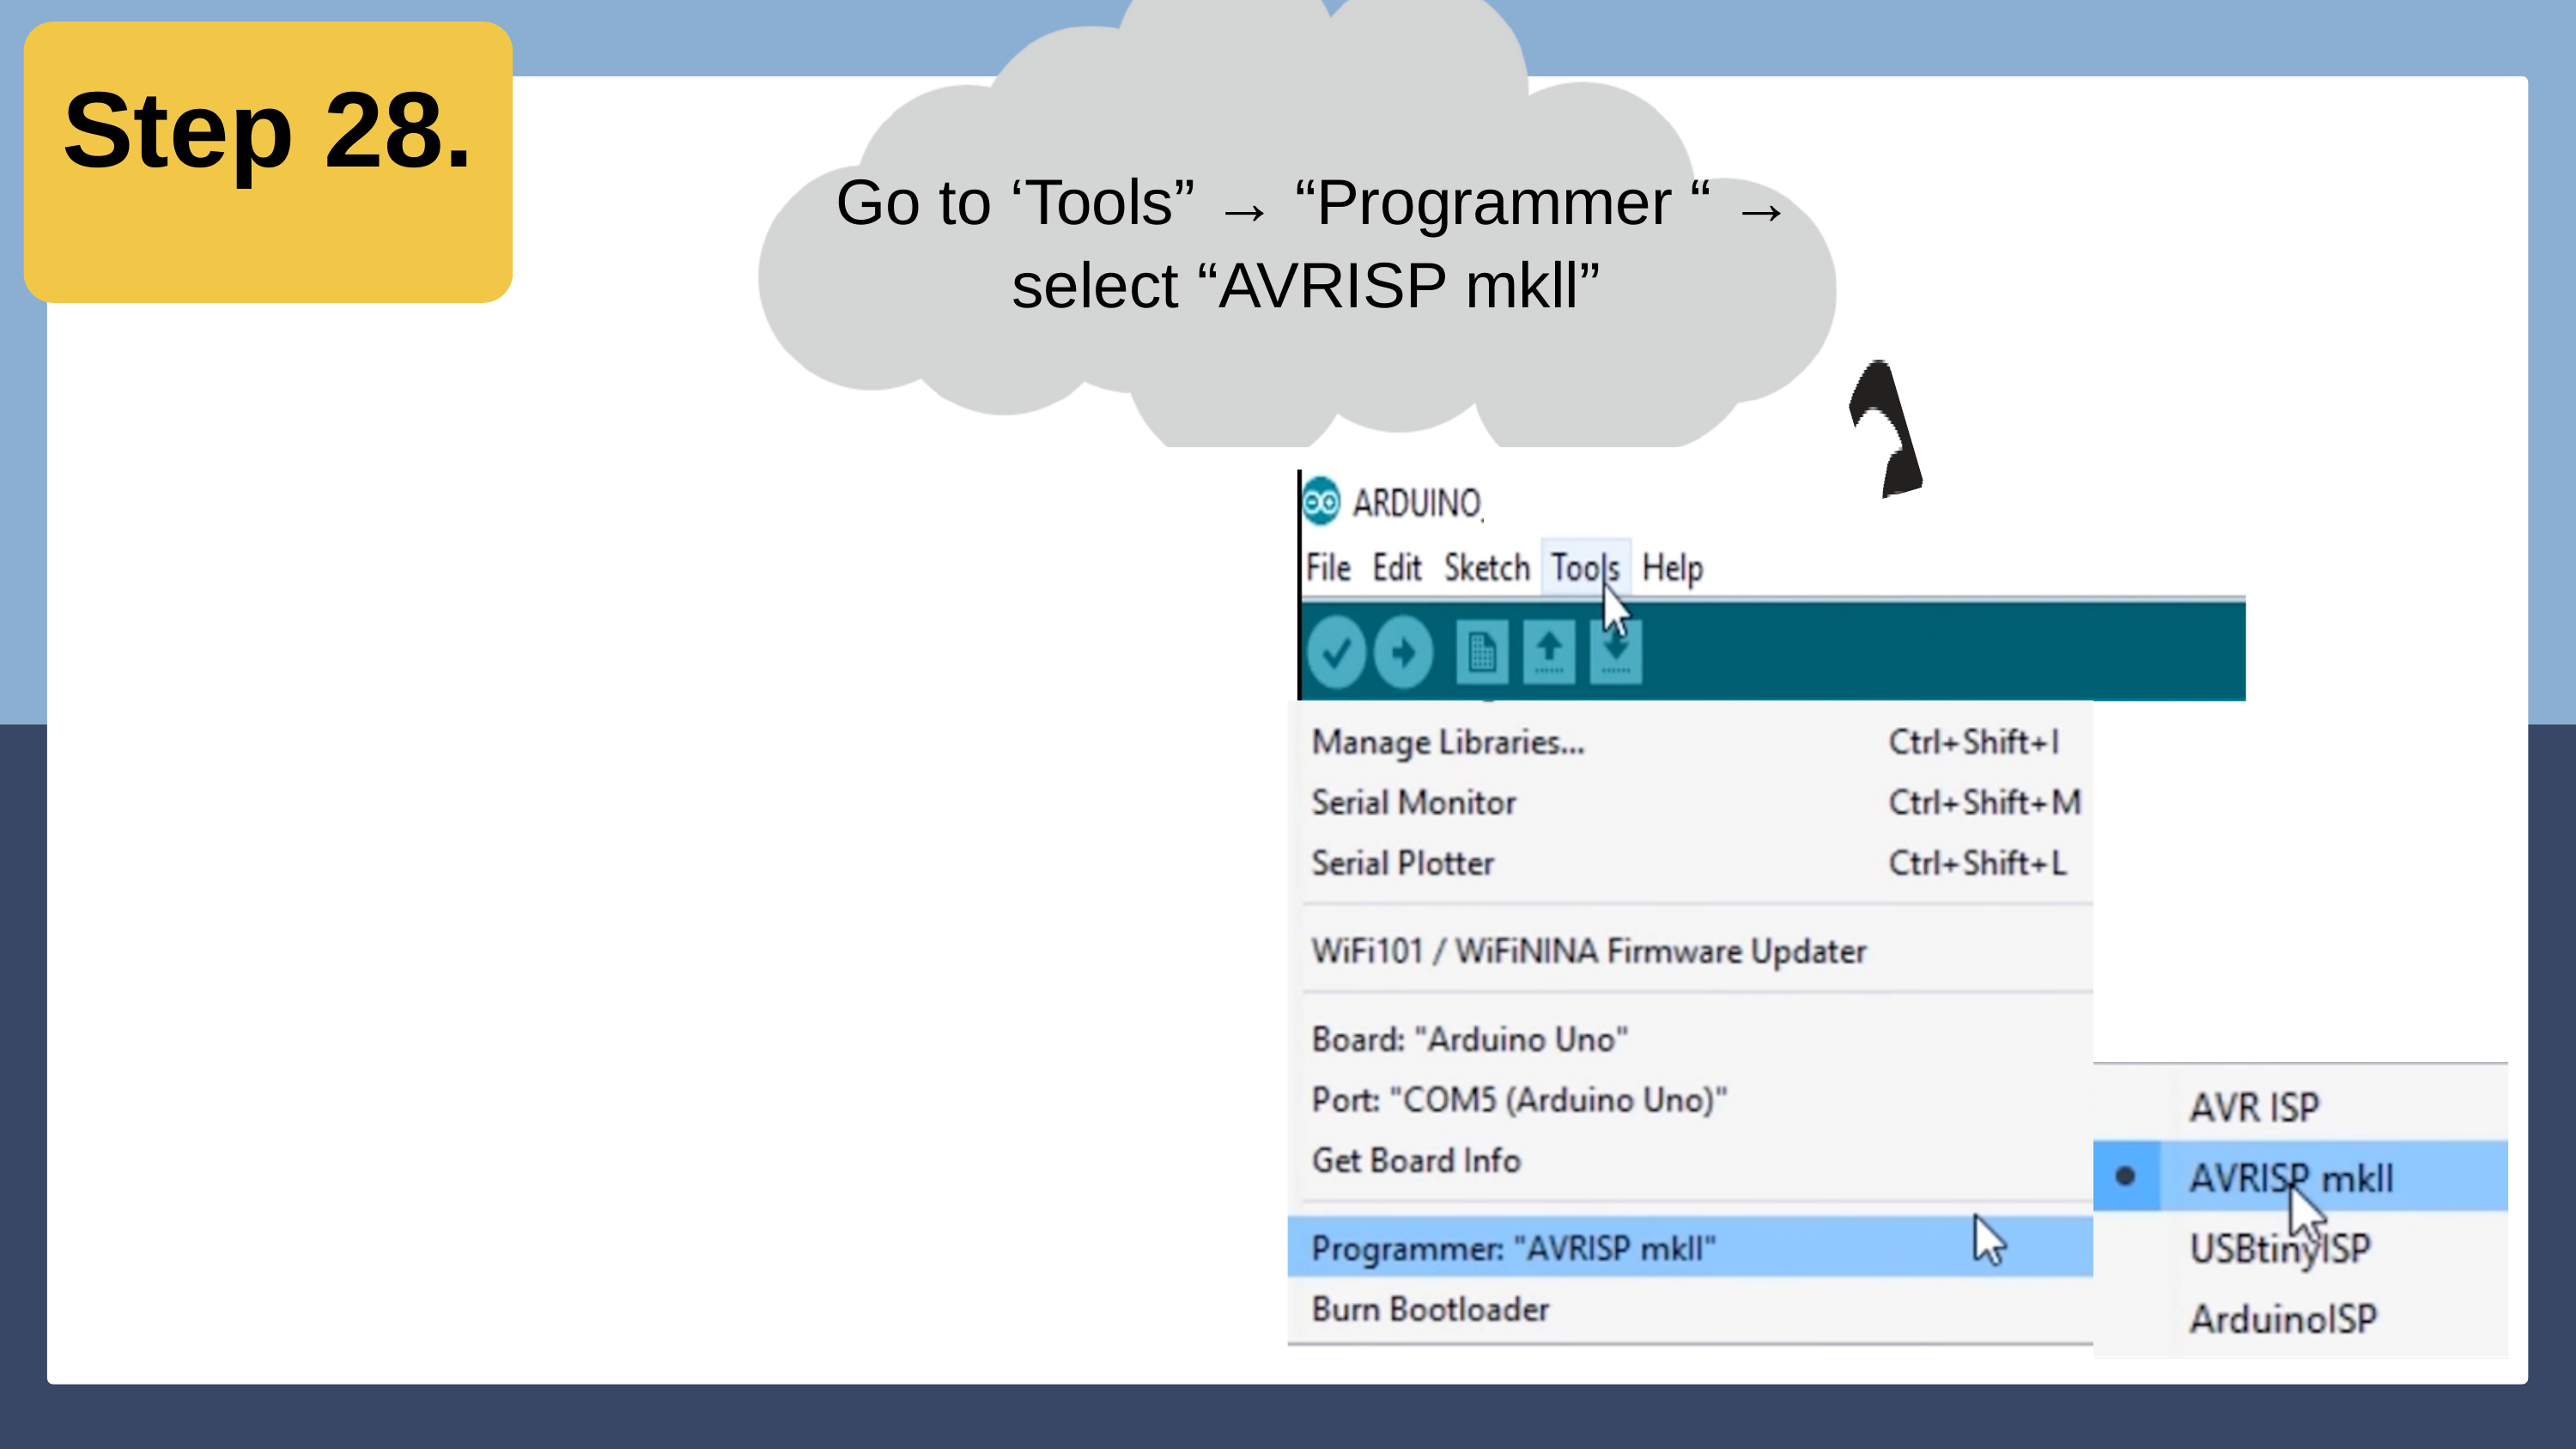

Step 28.

 Go to ‘Tools” → “Programmer “ → select “AVRISP mkll”